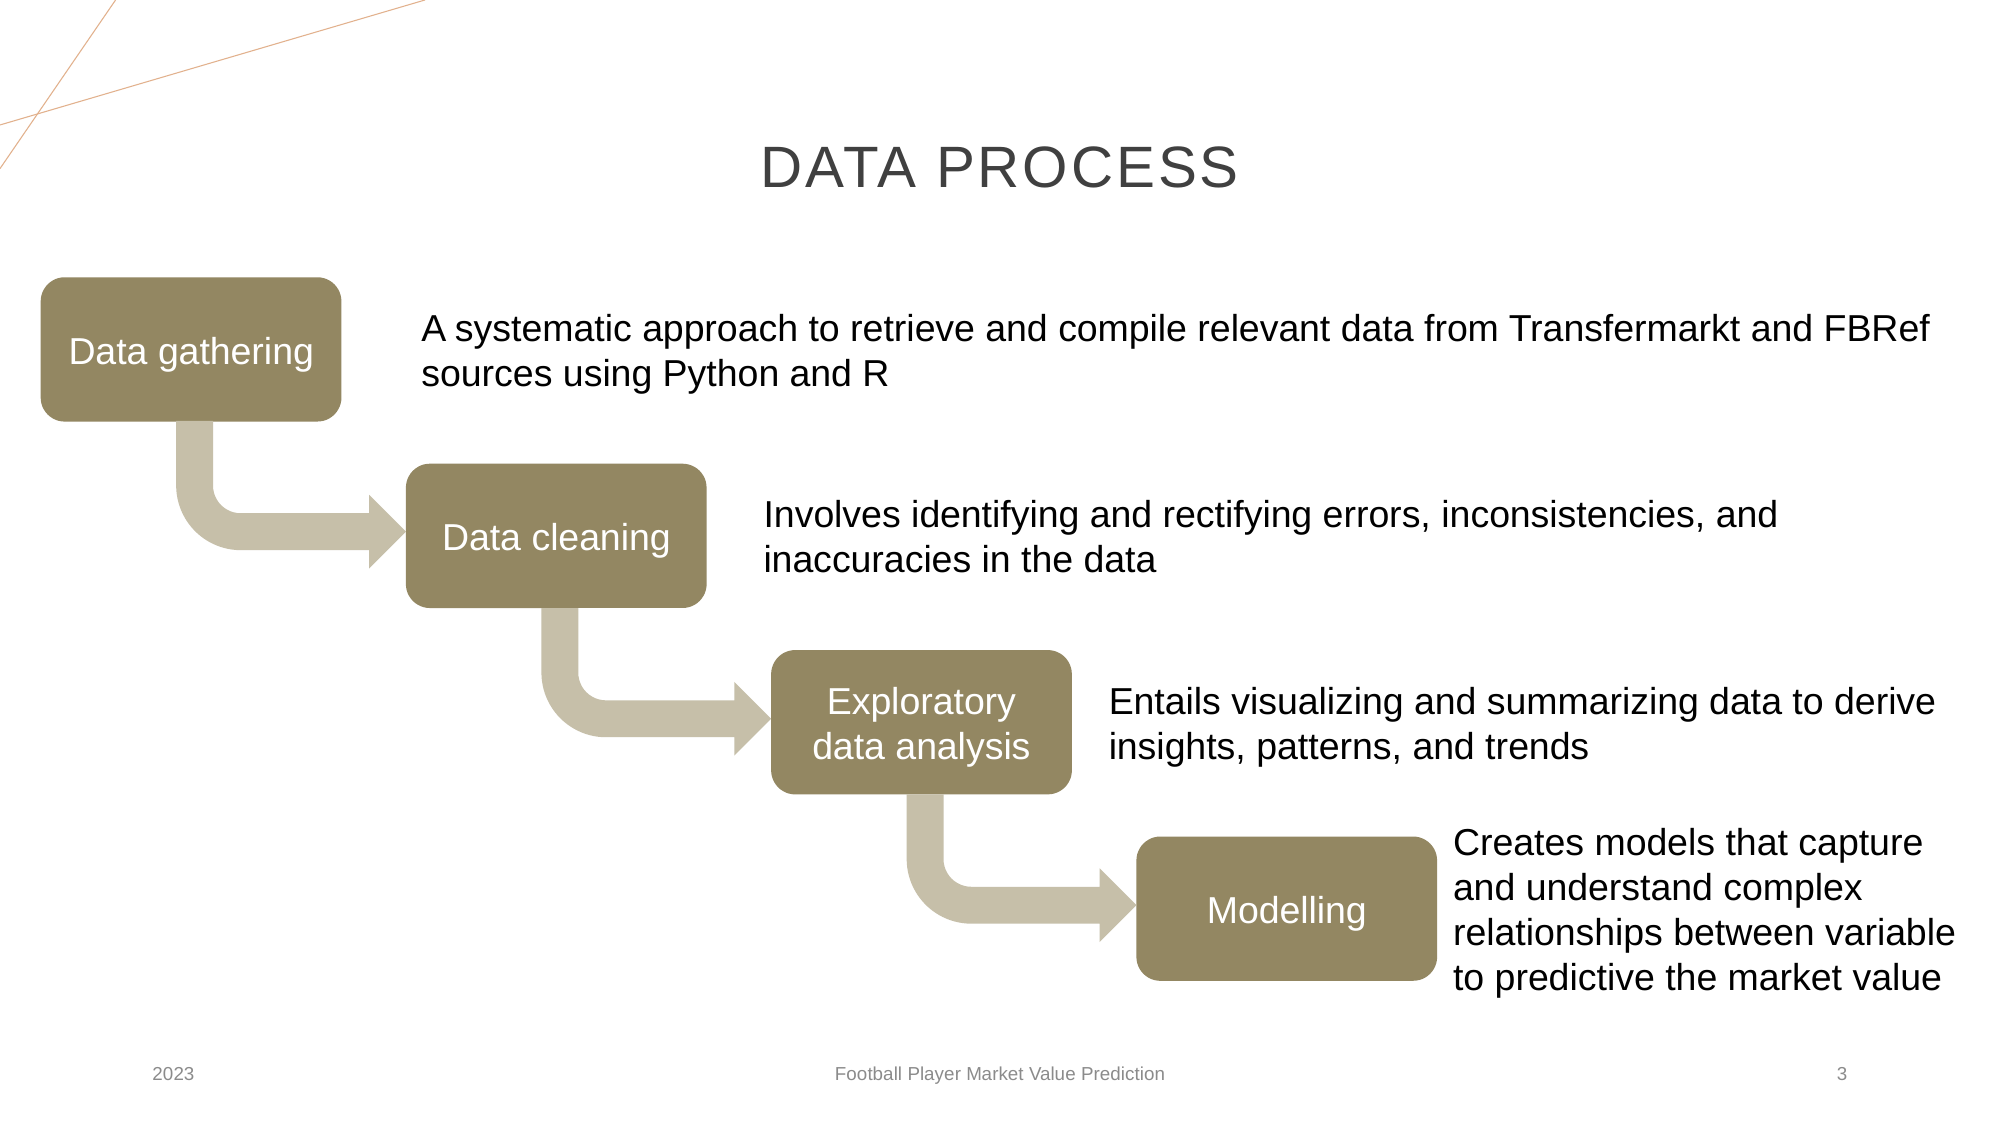

# DATA PROCESS
Data gathering
A systematic approach to retrieve and compile relevant data from Transfermarkt and FBRef sources using Python and R

Data cleaning
Involves identifying and rectifying errors, inconsistencies, and inaccuracies in the data

Exploratory data analysis
Entails visualizing and summarizing data to derive insights, patterns, and trends

Creates models that capture and understand complex relationships between variable to predictive the market value
Modelling
2023
Football Player Market Value Prediction
3